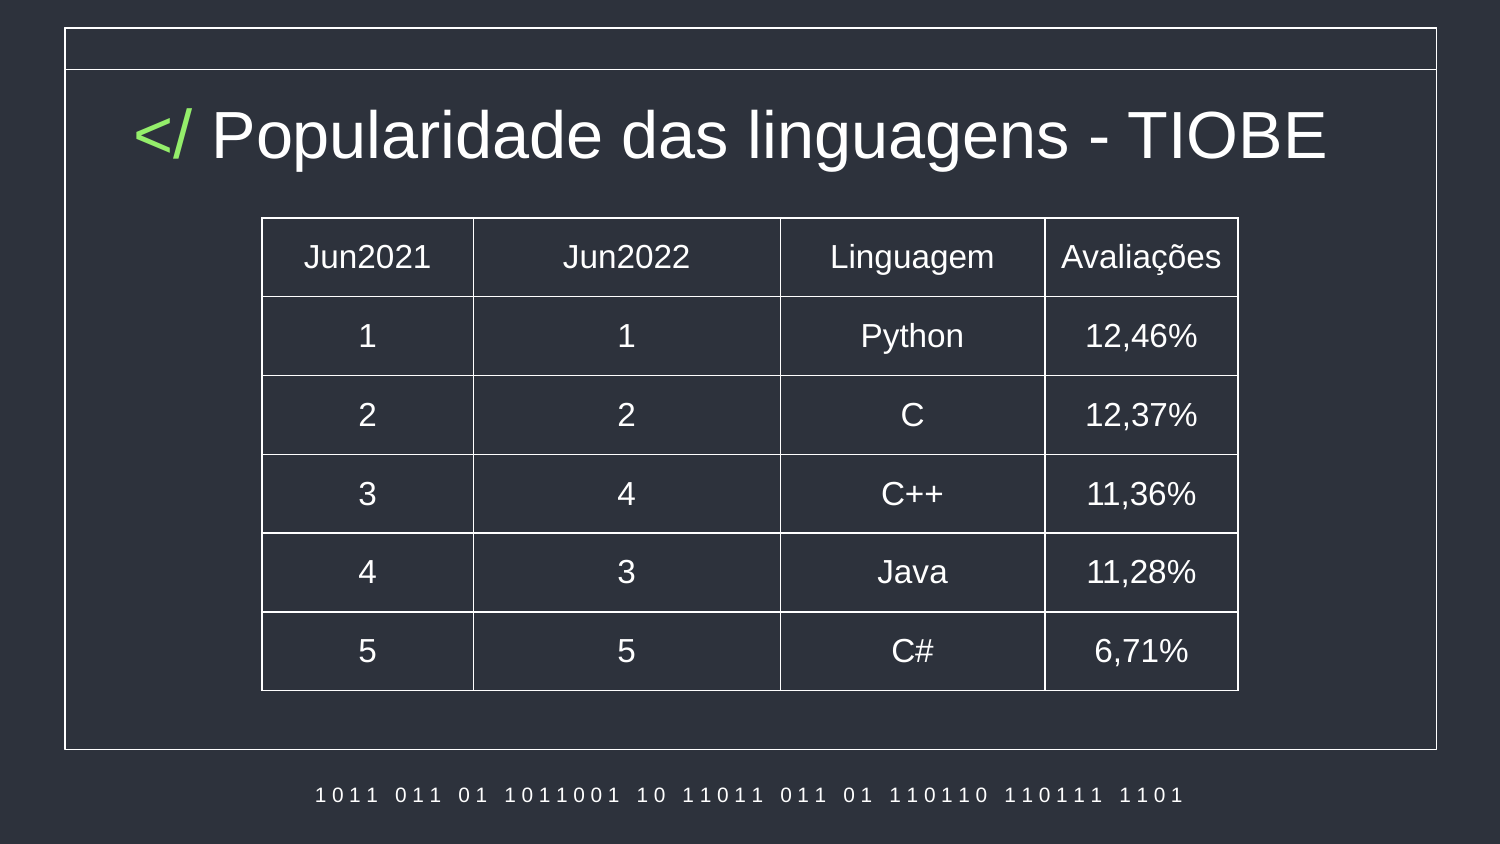

# </ Popularidade das linguagens - TIOBE
| Jun2021 | Jun2022 | Linguagem | Avaliações |
| --- | --- | --- | --- |
| 1 | 1 | Python | 12,46% |
| 2 | 2 | C | 12,37% |
| 3 | 4 | C++ | 11,36% |
| 4 | 3 | Java | 11,28% |
| 5 | 5 | C# | 6,71% |